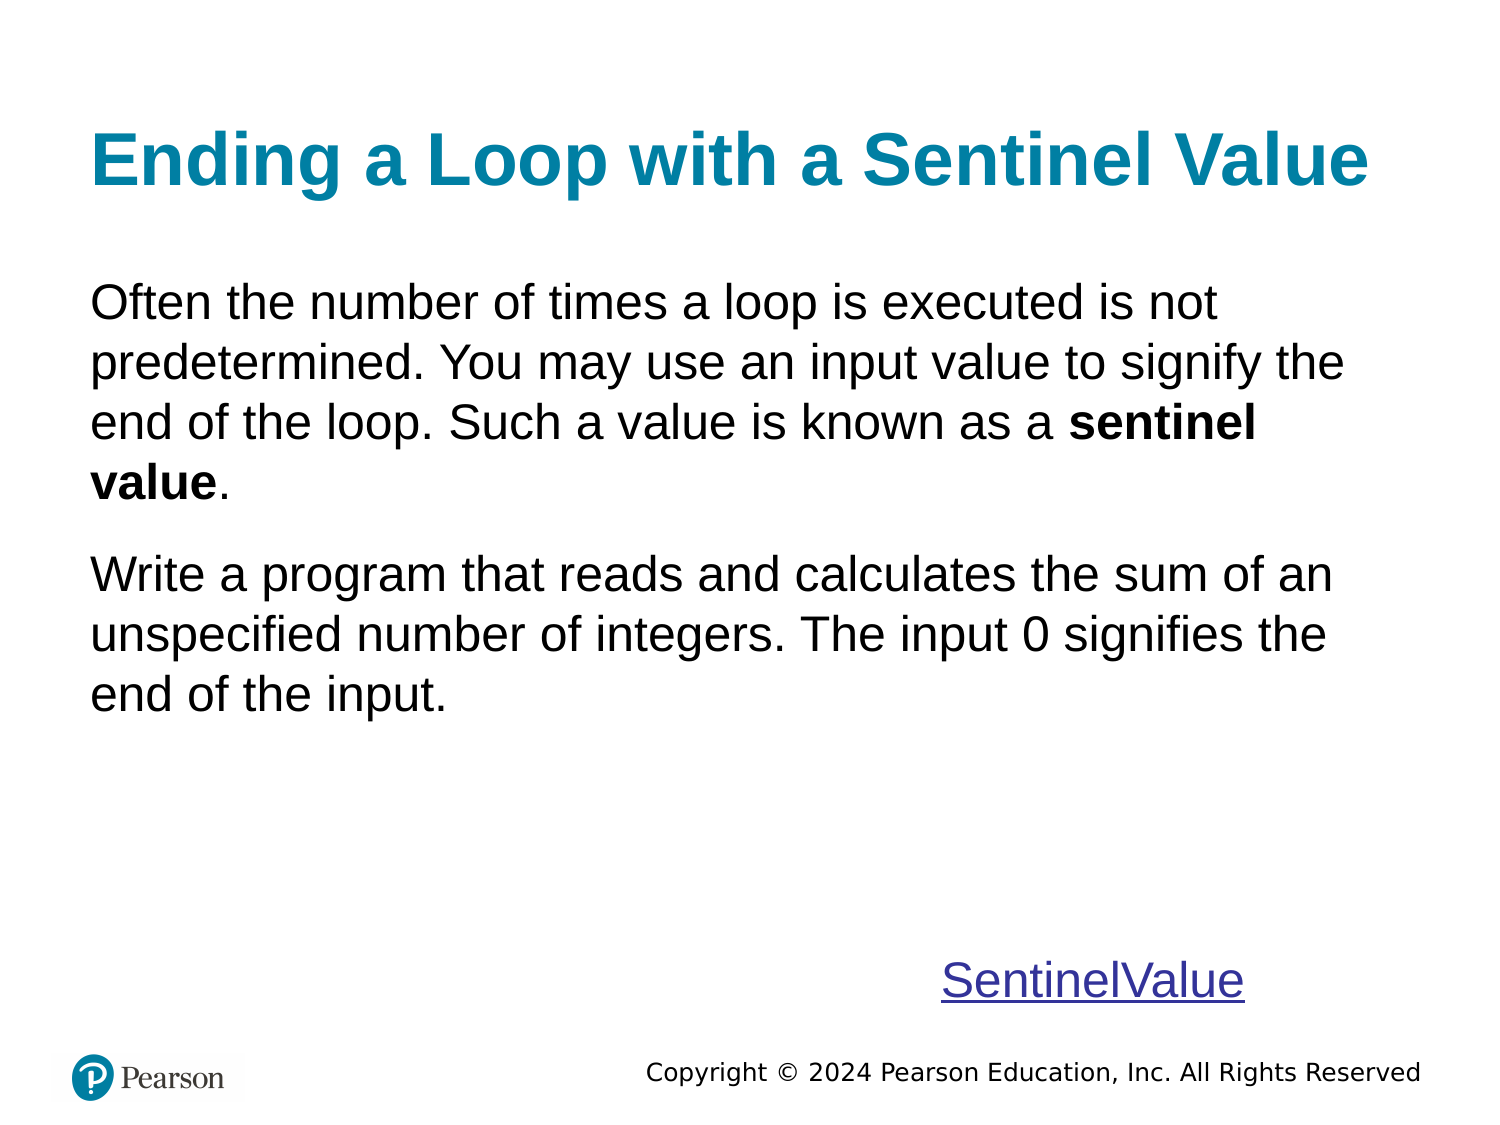

# Ending a Loop with a Sentinel Value
Often the number of times a loop is executed is not predetermined. You may use an input value to signify the end of the loop. Such a value is known as a sentinel value.
Write a program that reads and calculates the sum of an unspecified number of integers. The input 0 signifies the end of the input.
SentinelValue